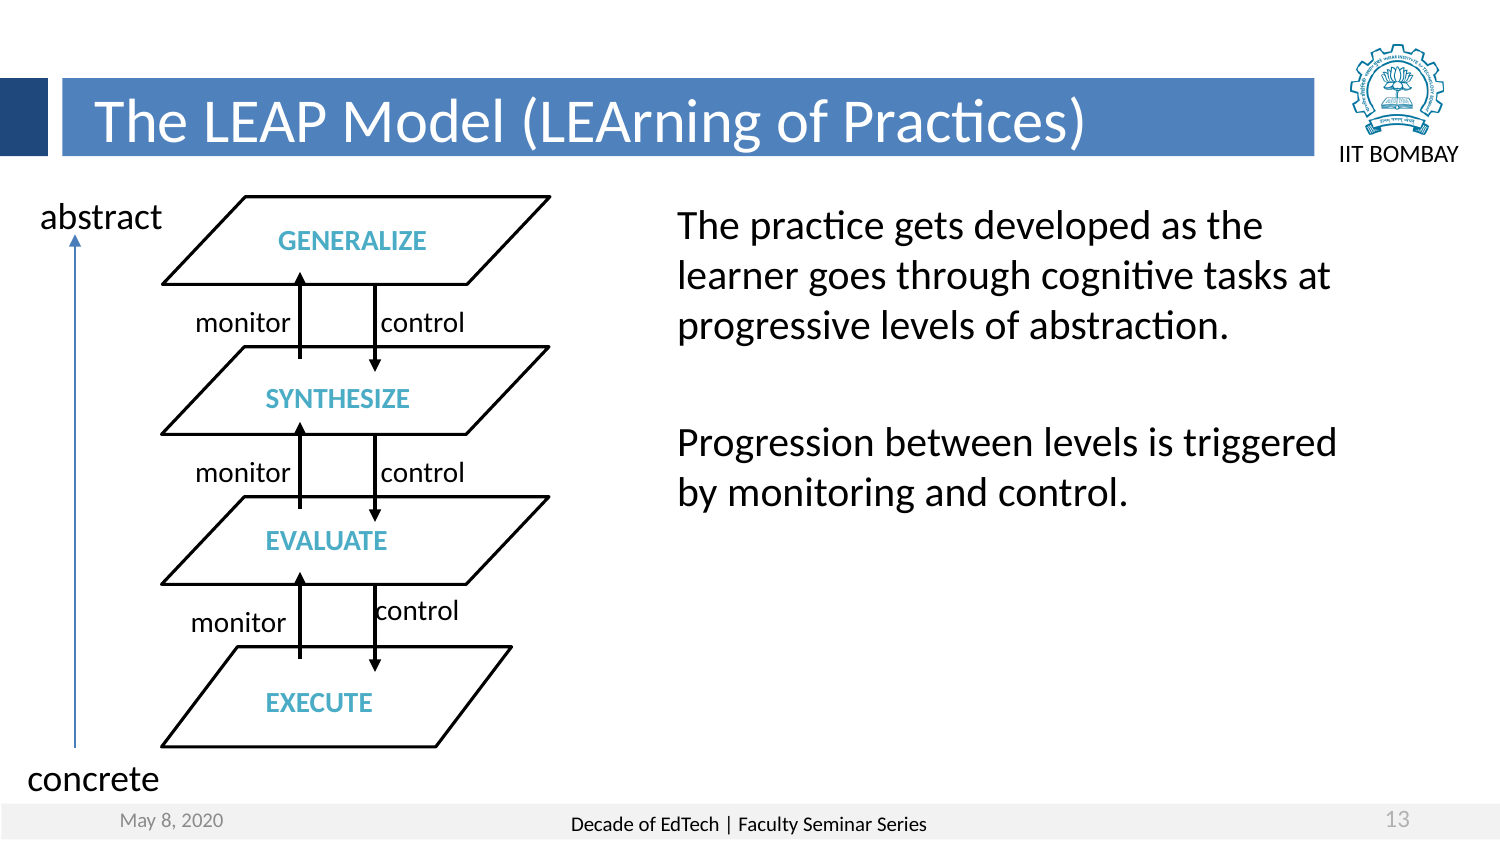

The LEAP Model (LEArning of Practices)
abstract
The practice gets developed as the learner goes through cognitive tasks at progressive levels of abstraction.

Progression between levels is triggered by monitoring and control.

GENERALIZE

SYNTHESIZE

EVALUATE

EXECUTE
monitor
control
monitor
control
control
monitor
concrete
May 8, 2020
13